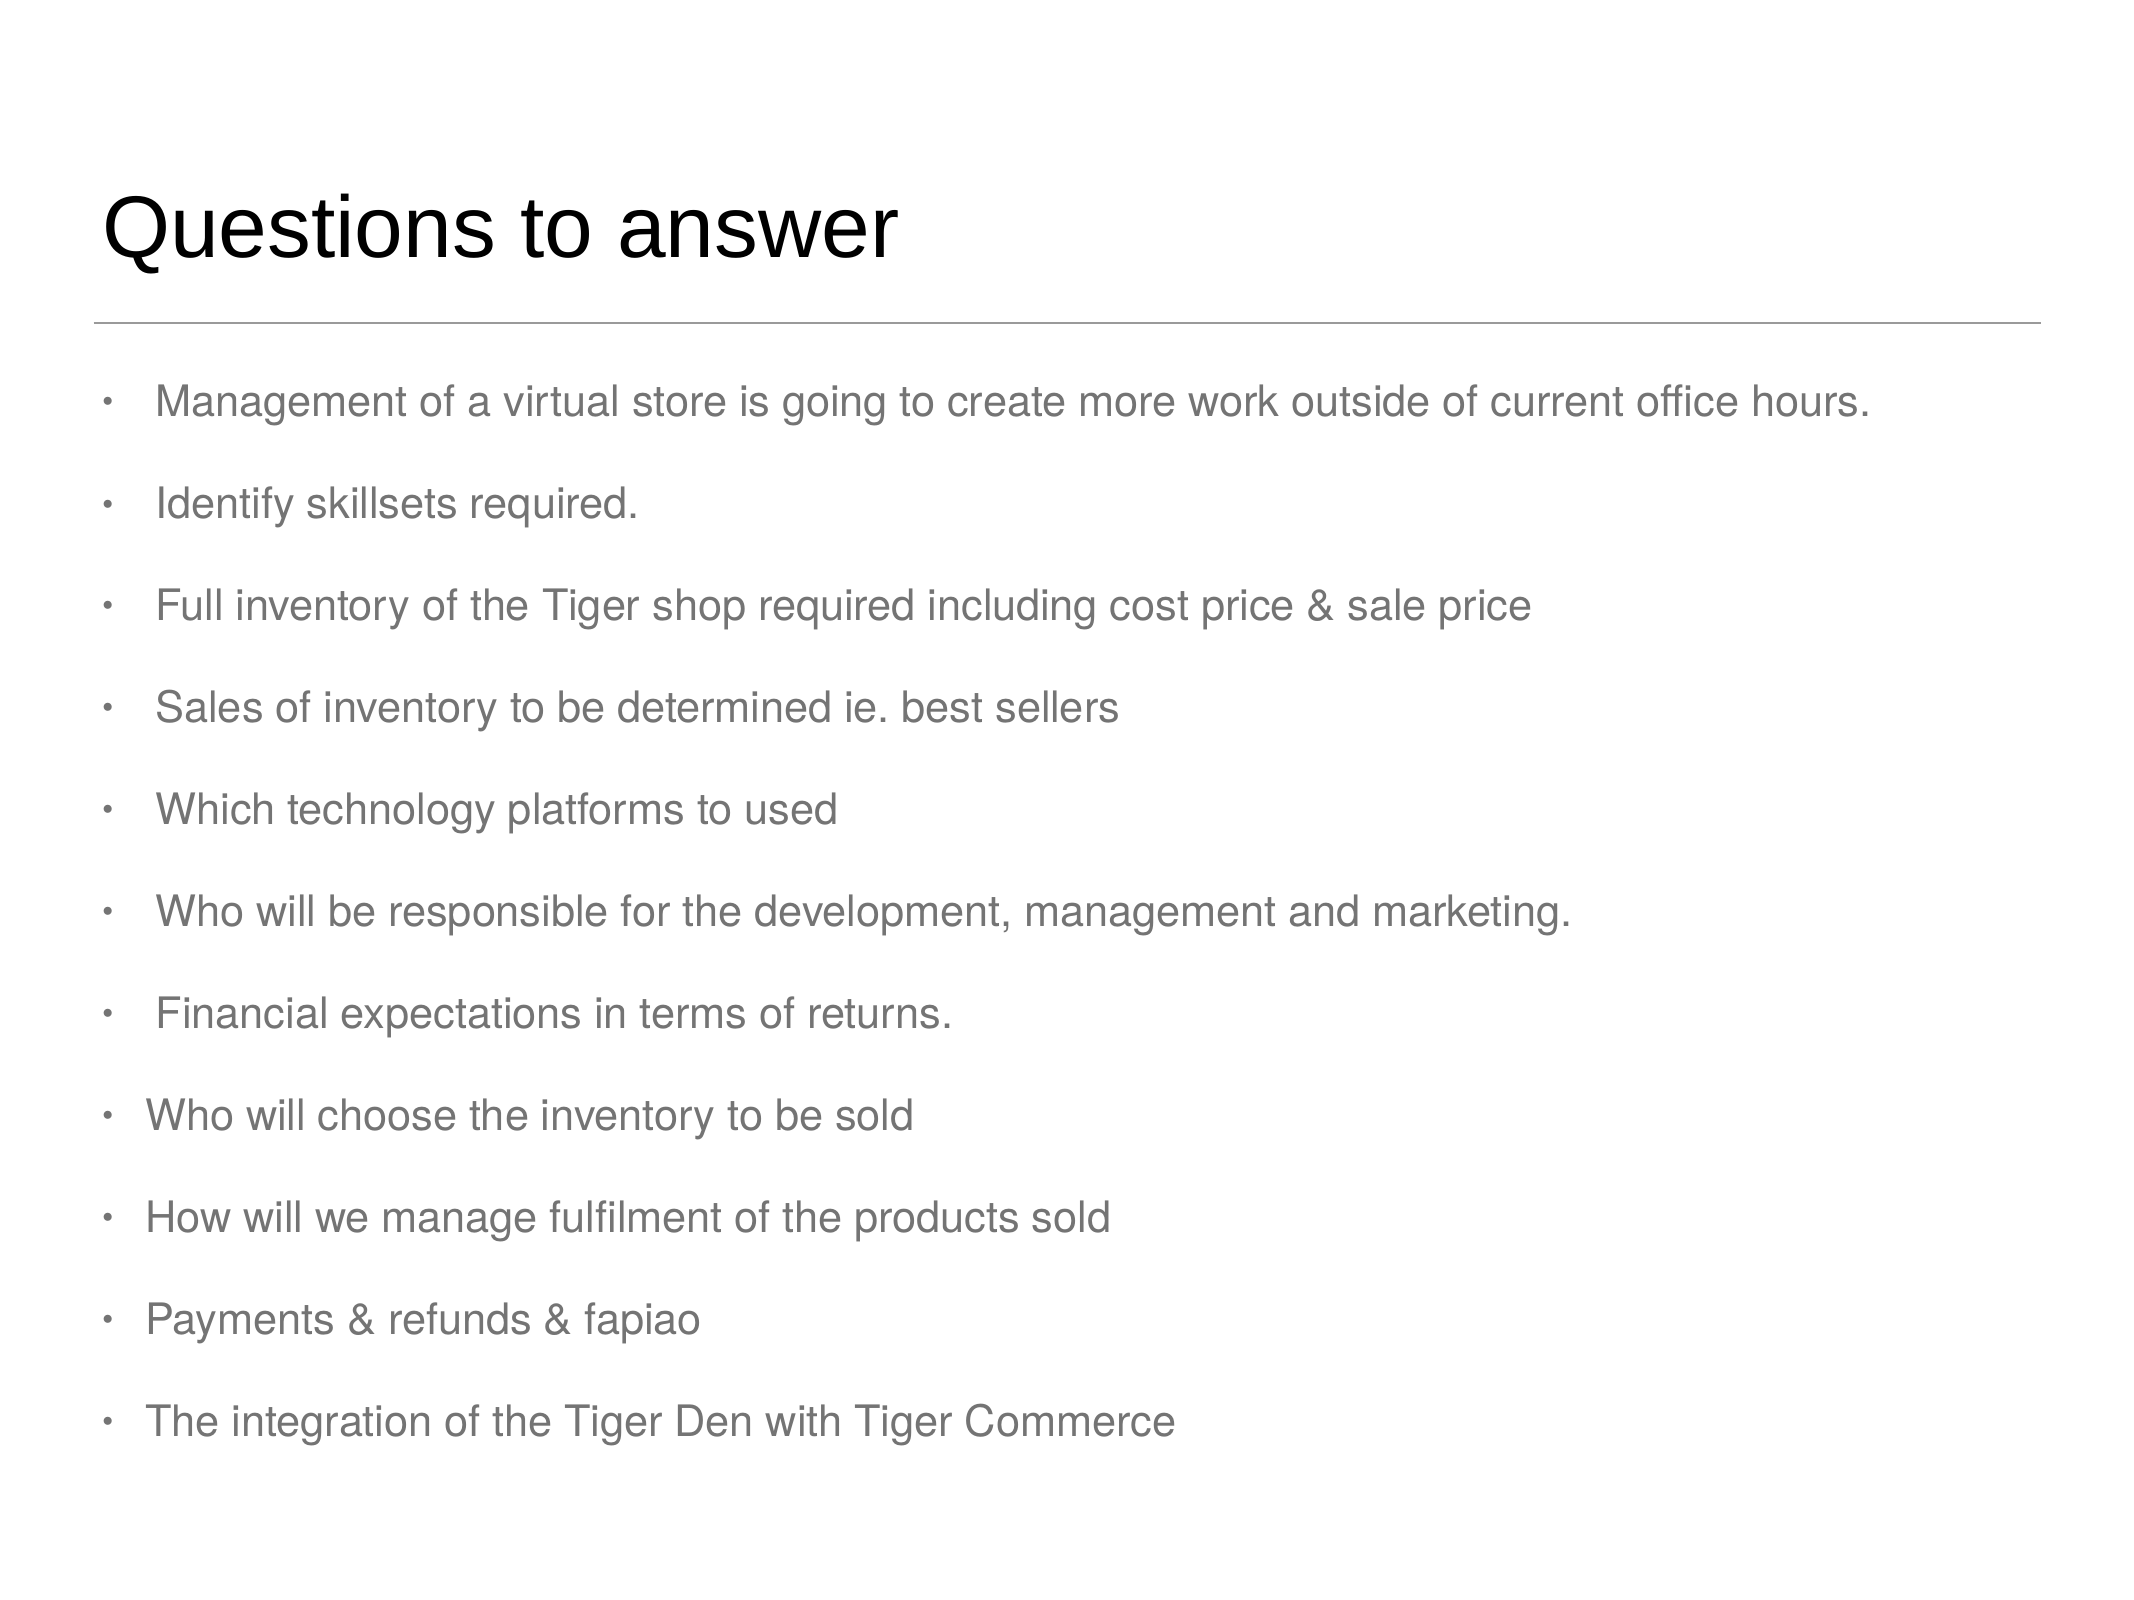

# Questions to answer
Management of a virtual store is going to create more work outside of current office hours.
Identify skillsets required.
Full inventory of the Tiger shop required including cost price & sale price
Sales of inventory to be determined ie. best sellers
Which technology platforms to used
Who will be responsible for the development, management and marketing.
Financial expectations in terms of returns.
Who will choose the inventory to be sold
How will we manage fulfilment of the products sold
Payments & refunds & fapiao
The integration of the Tiger Den with Tiger Commerce